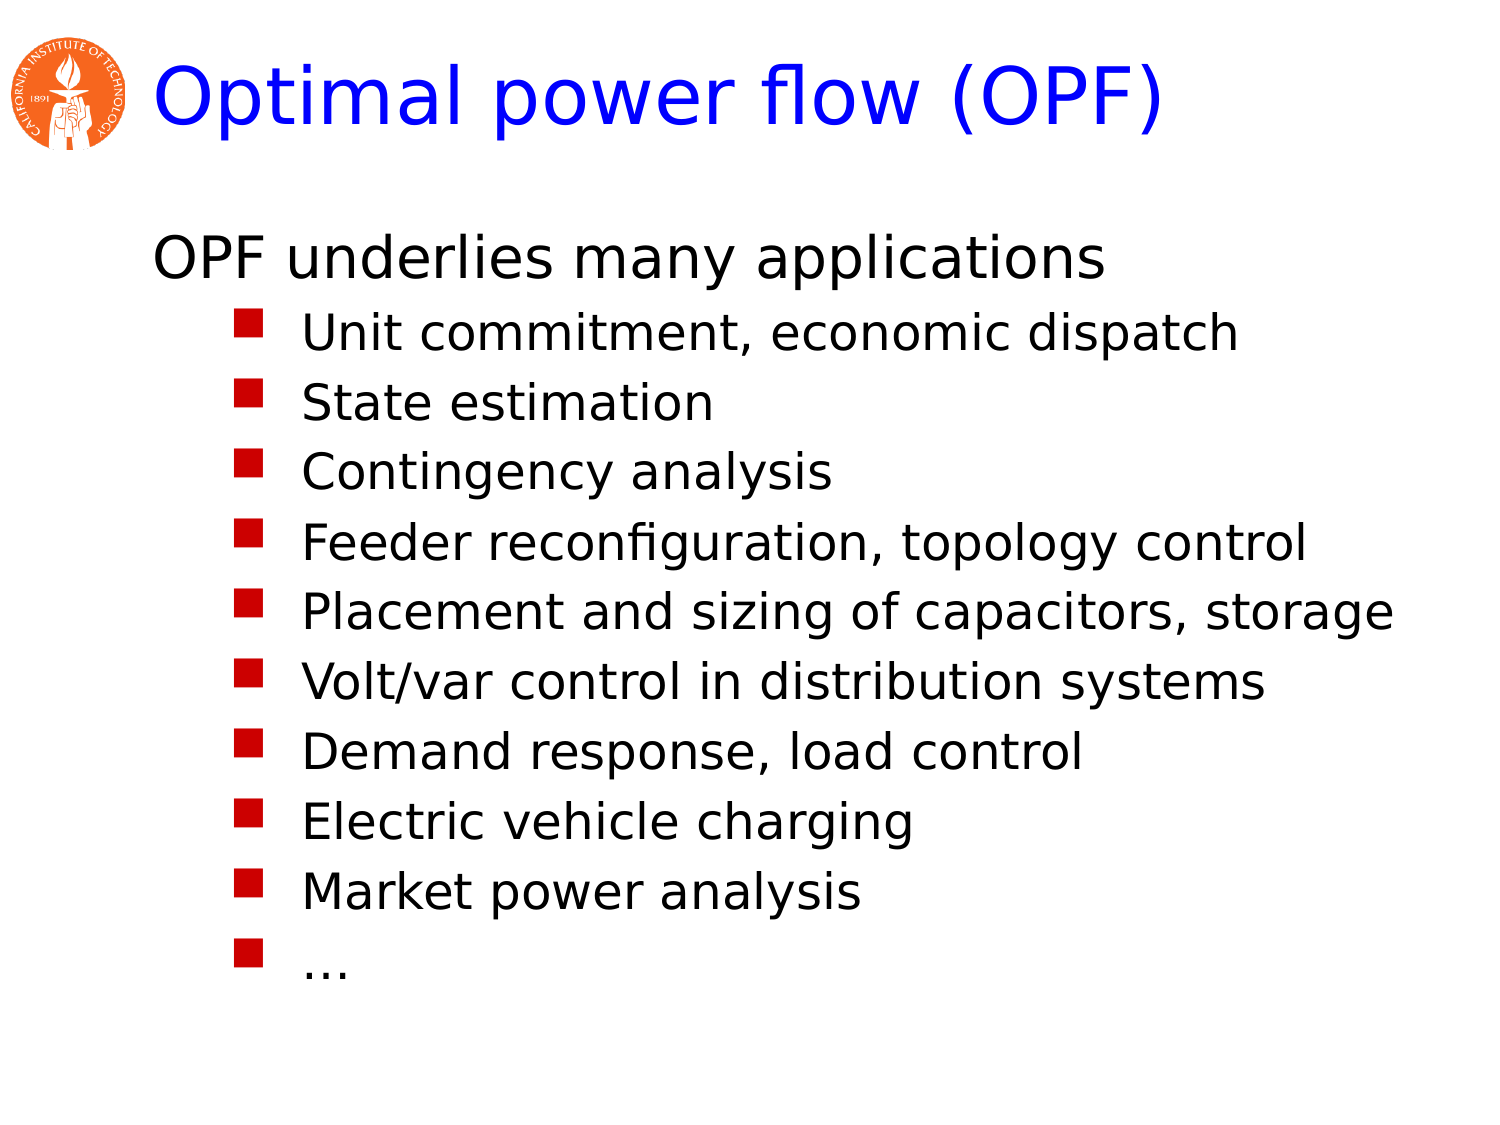

# Optimal power flow (OPF)
OPF underlies many applications
Unit commitment, economic dispatch
State estimation
Contingency analysis
Feeder reconfiguration, topology control
Placement and sizing of capacitors, storage
Volt/var control in distribution systems
Demand response, load control
Electric vehicle charging
Market power analysis
…